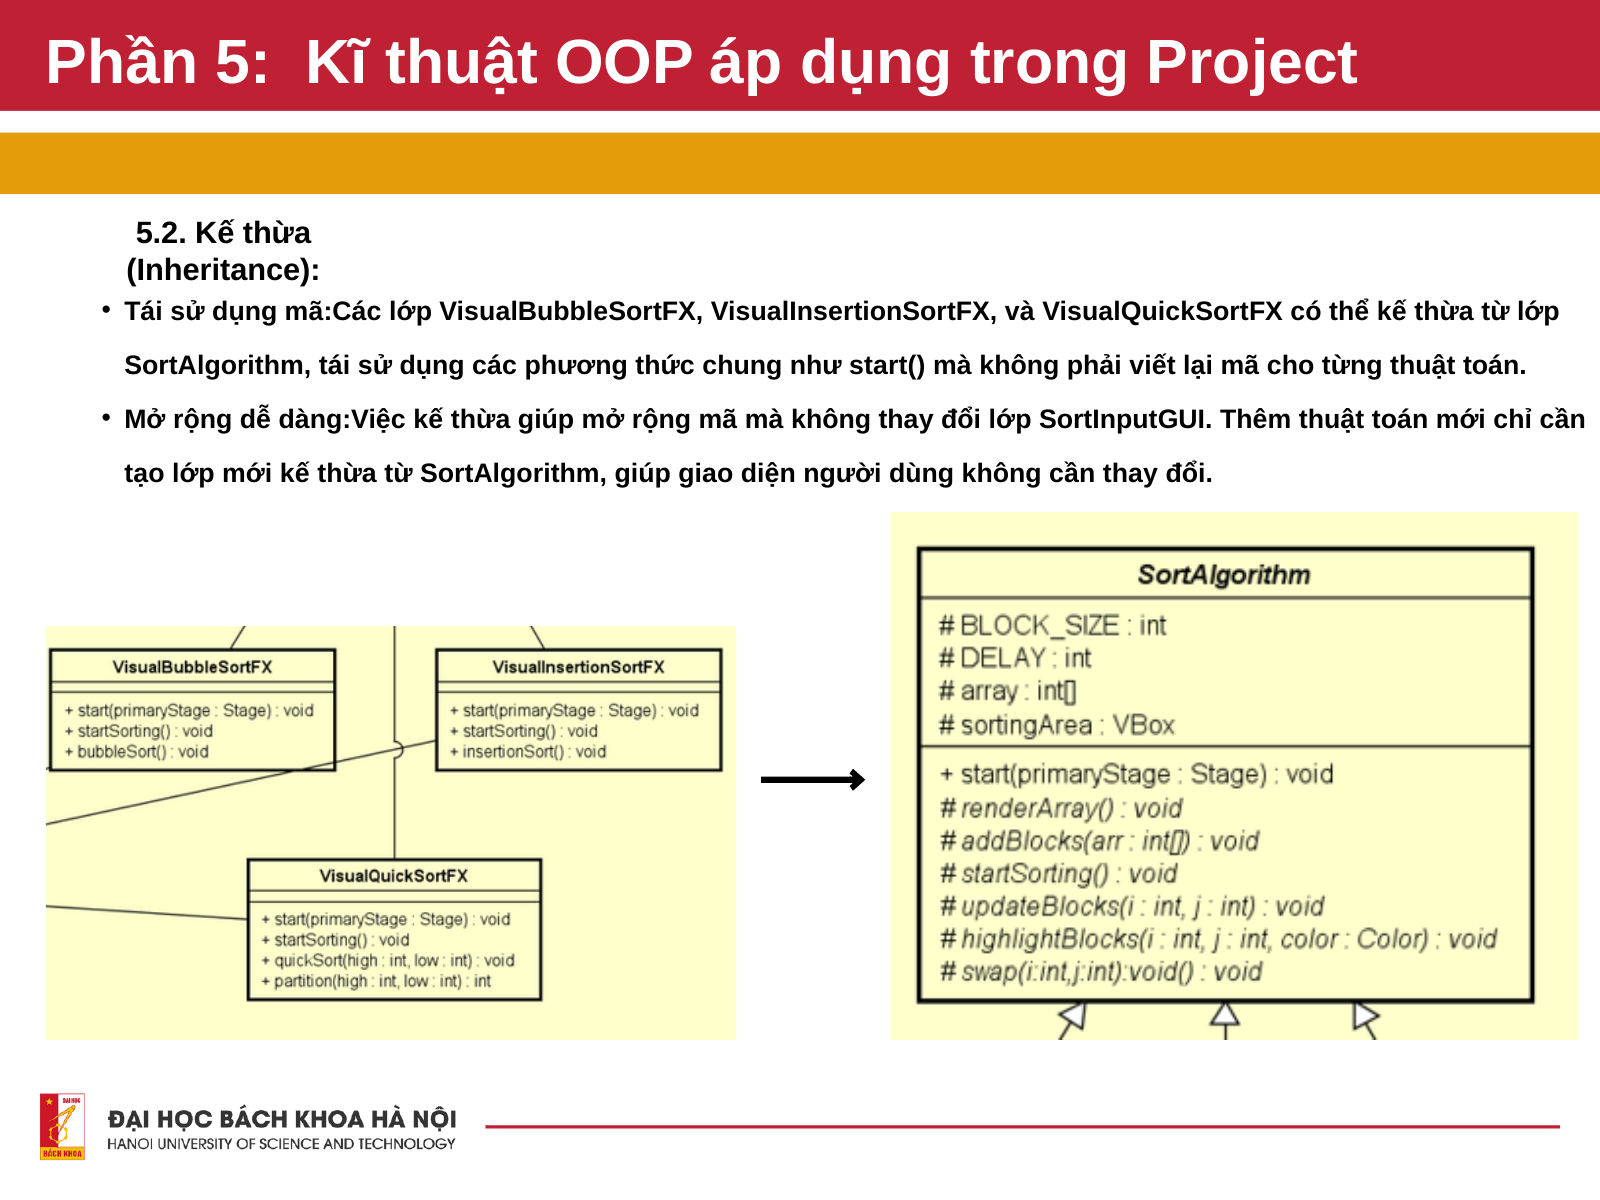

Phần 5:  Kĩ thuật OOP áp dụng trong Project
5.2. Kế thừa (Inheritance):
Tái sử dụng mã:Các lớp VisualBubbleSortFX, VisualInsertionSortFX, và VisualQuickSortFX có thể kế thừa từ lớp SortAlgorithm, tái sử dụng các phương thức chung như start() mà không phải viết lại mã cho từng thuật toán.
Mở rộng dễ dàng:Việc kế thừa giúp mở rộng mã mà không thay đổi lớp SortInputGUI. Thêm thuật toán mới chỉ cần tạo lớp mới kế thừa từ SortAlgorithm, giúp giao diện người dùng không cần thay đổi.

5